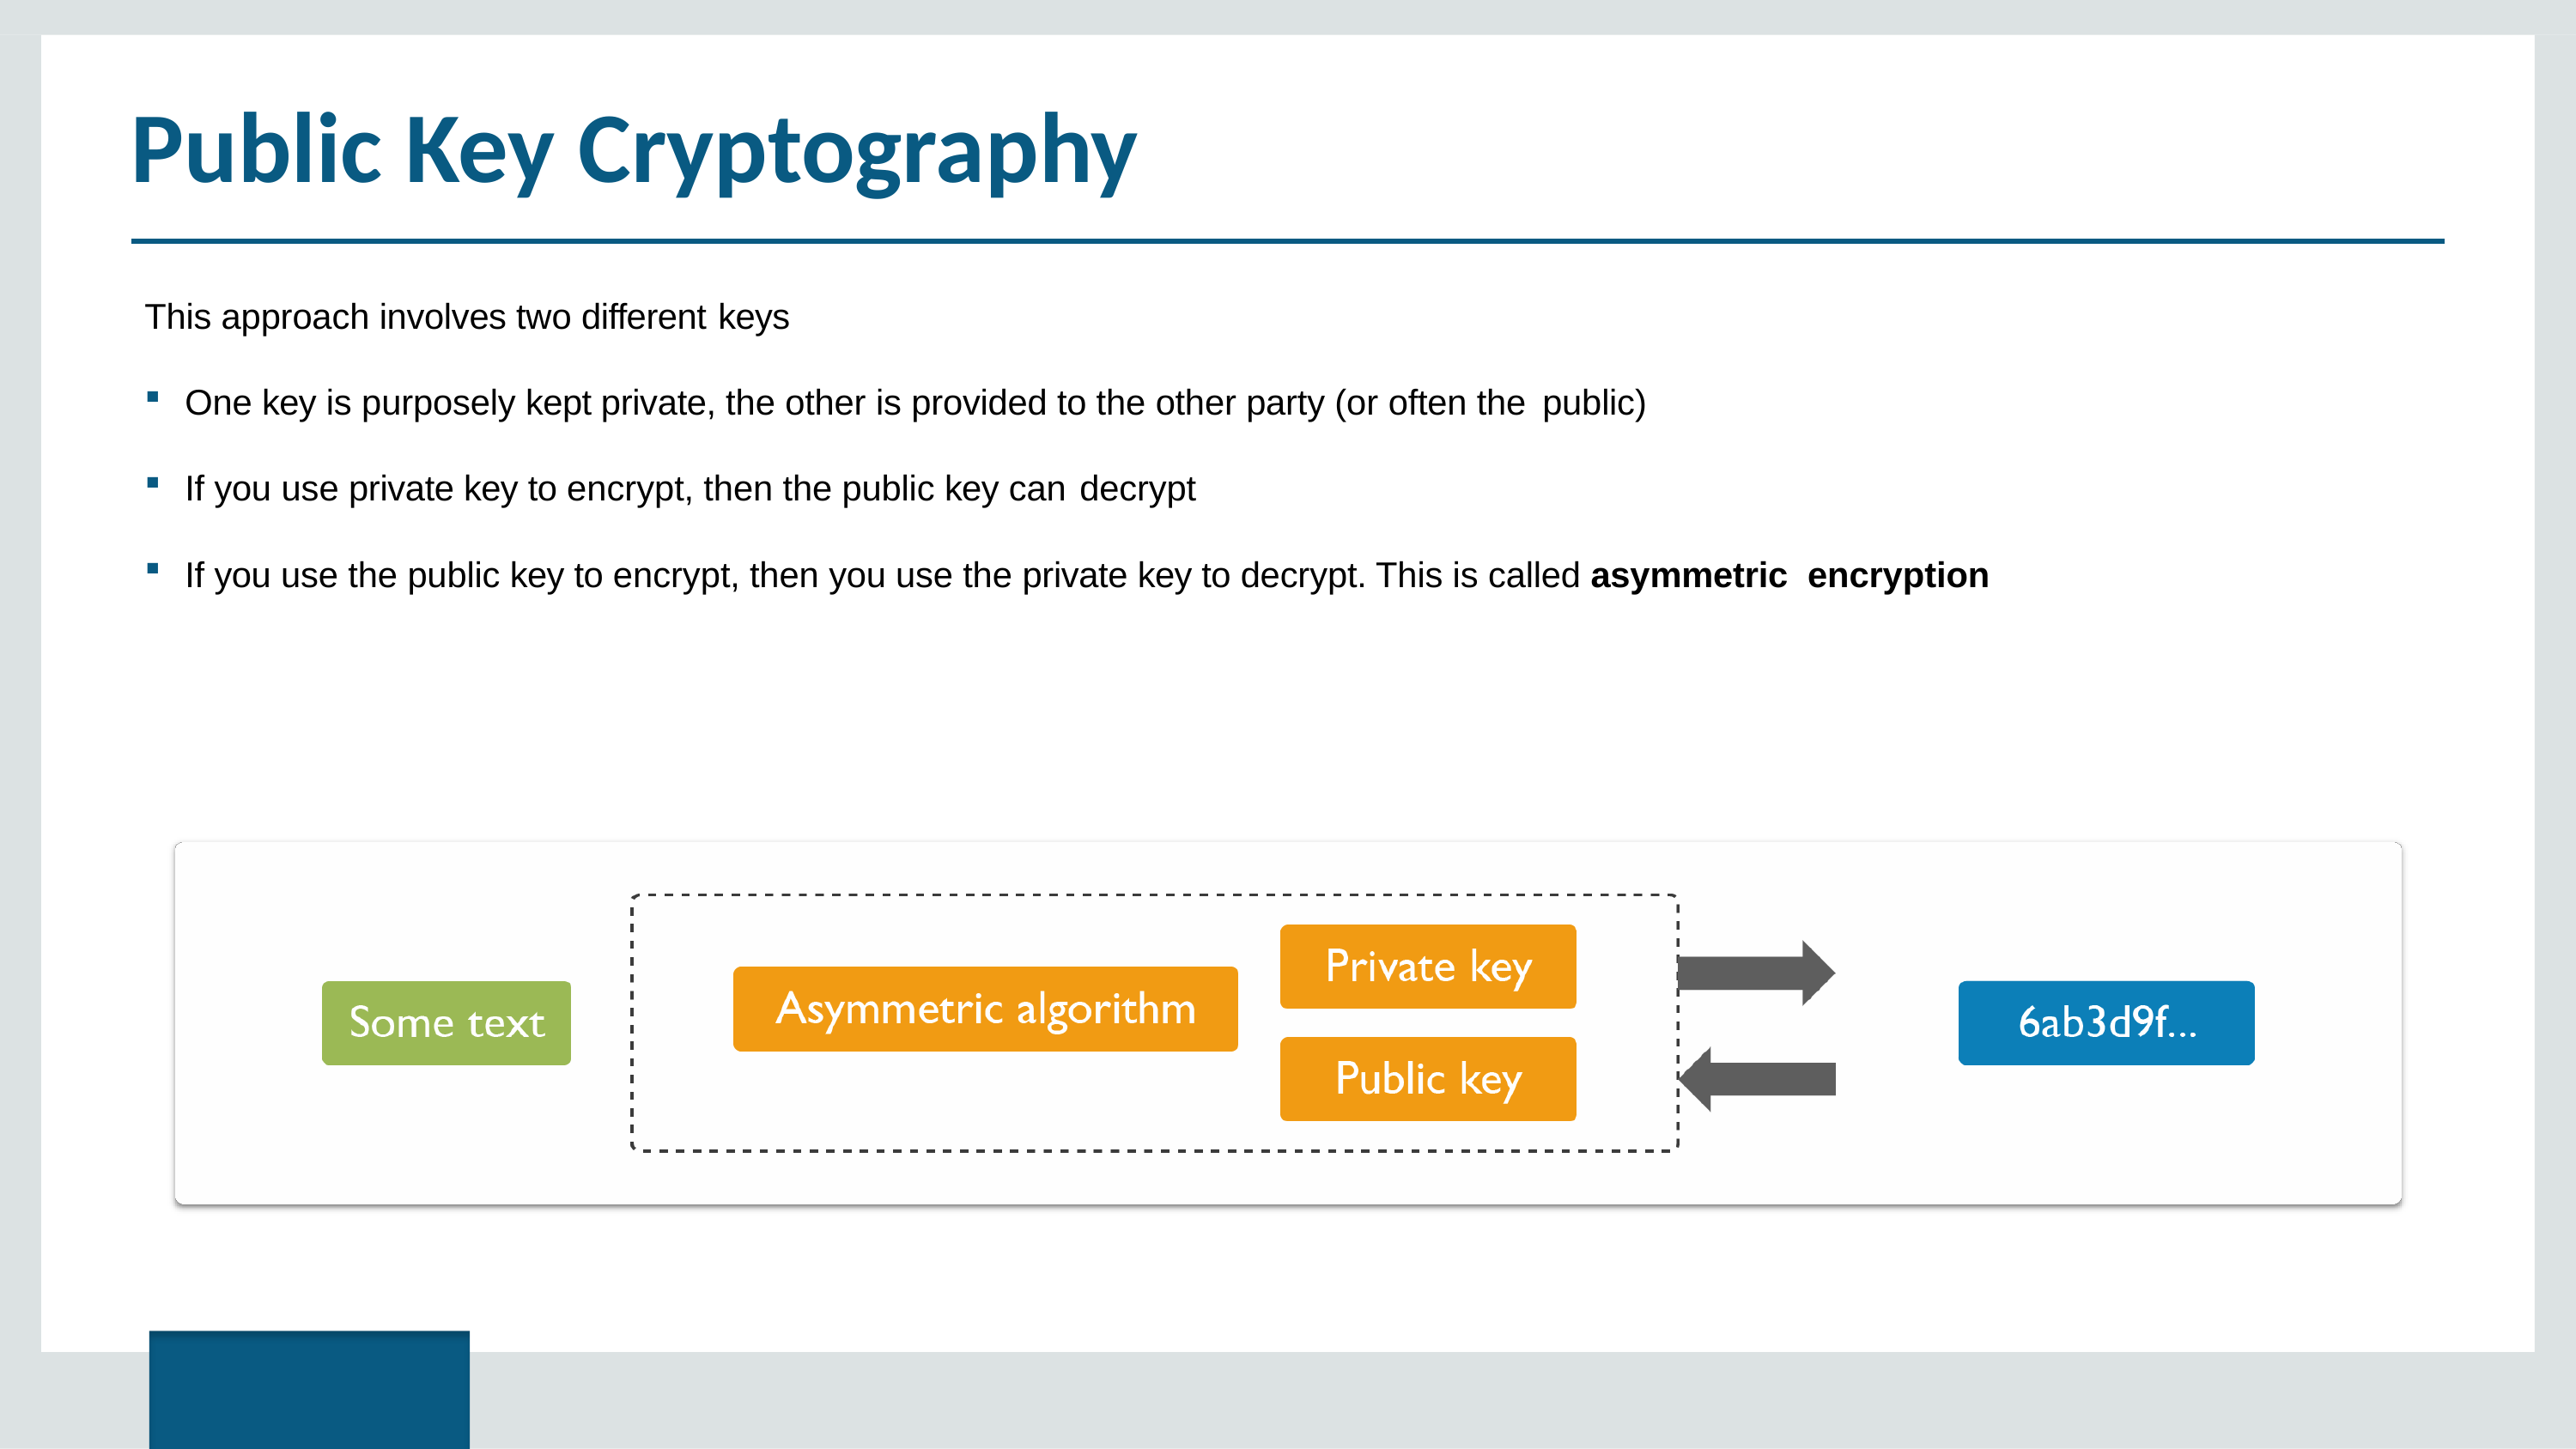

# Public Key Cryptography

This approach involves two different keys
One key is purposely kept private, the other is provided to the other party (or often the public)
If you use private key to encrypt, then the public key can decrypt
If you use the public key to encrypt, then you use the private key to decrypt. This is called asymmetric  encryption